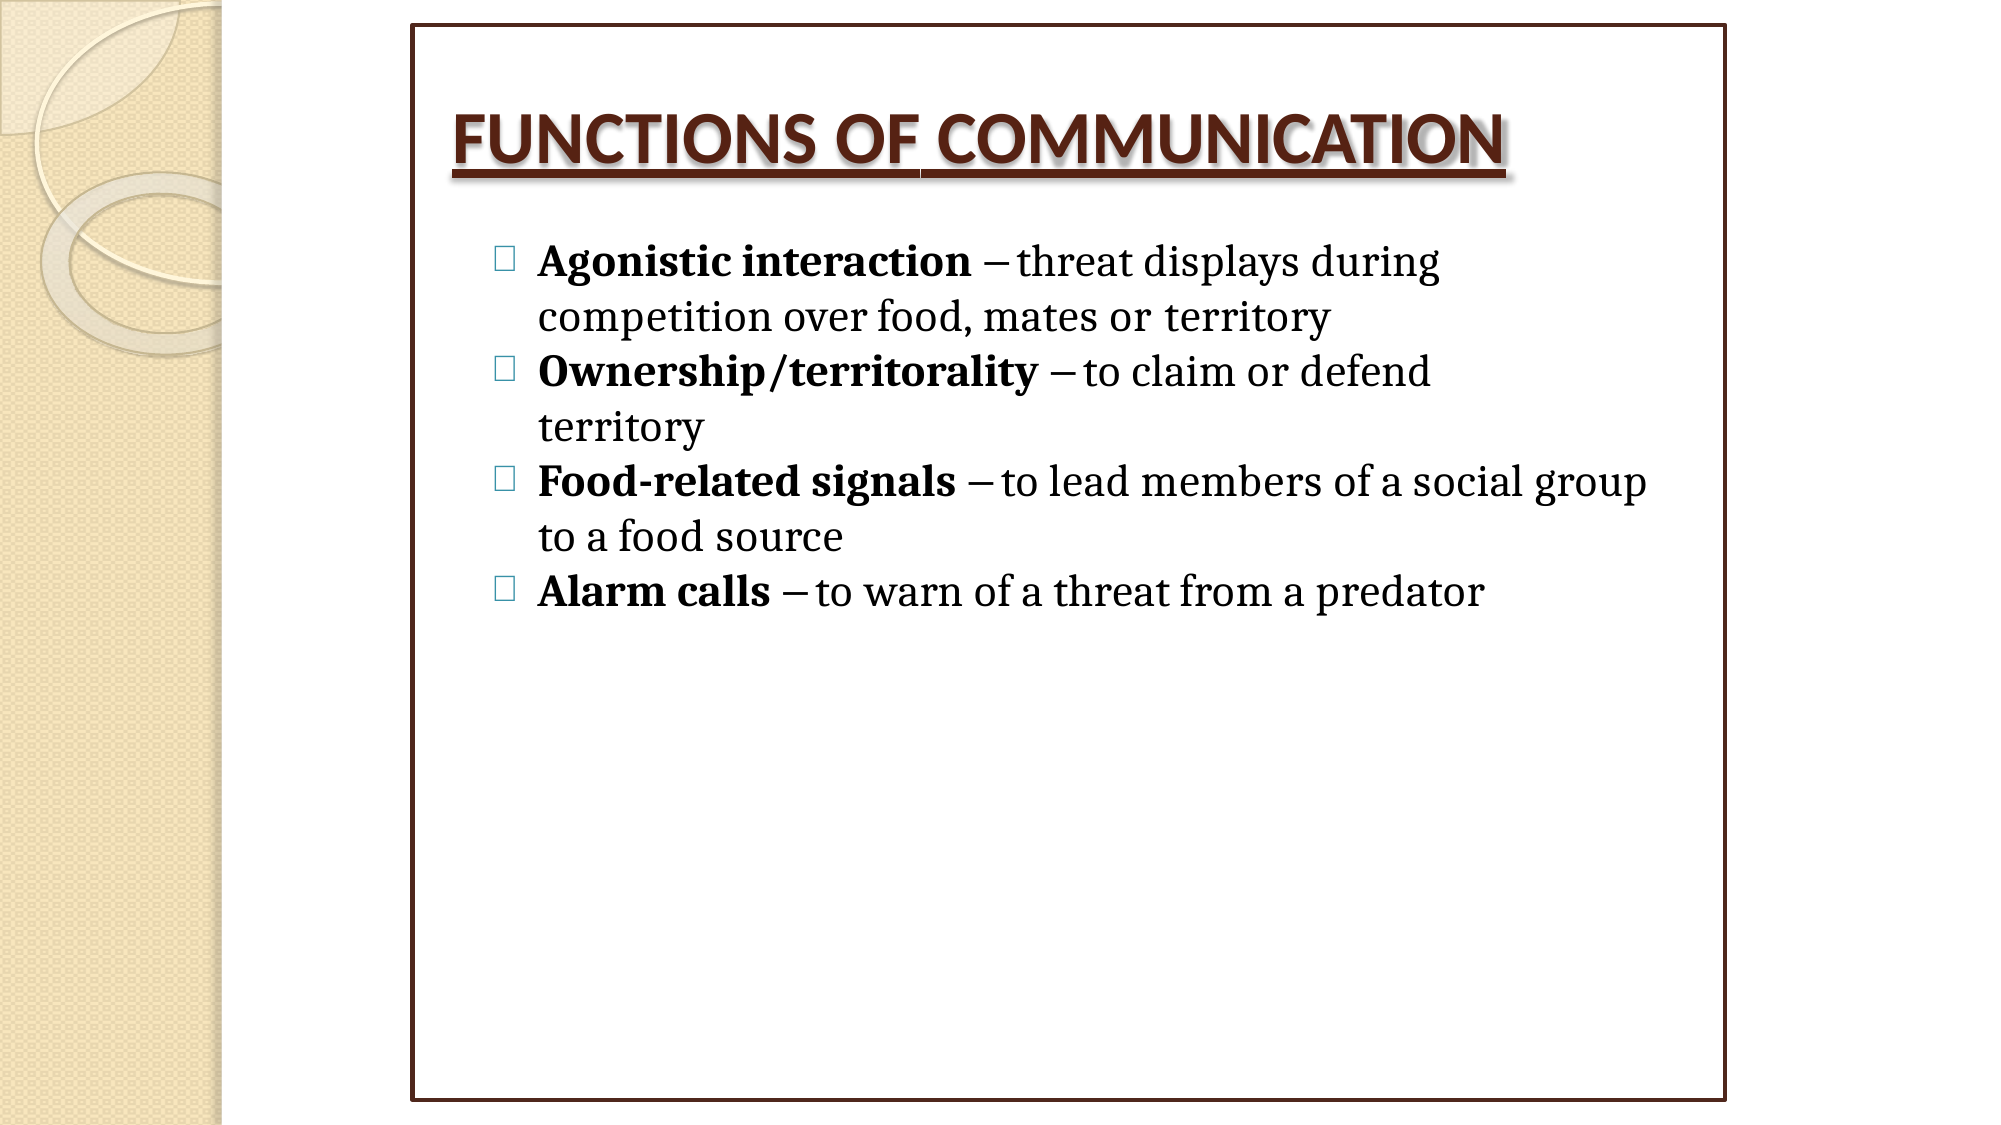

# FUNCTIONS OF COMMUNICATION
Agonistic interaction – threat displays during  competition over food, mates or territory
Ownership/territorality – to claim or defend territory
Food-related signals – to lead members of a social group  to a food source
Alarm calls – to warn of a threat from a predator